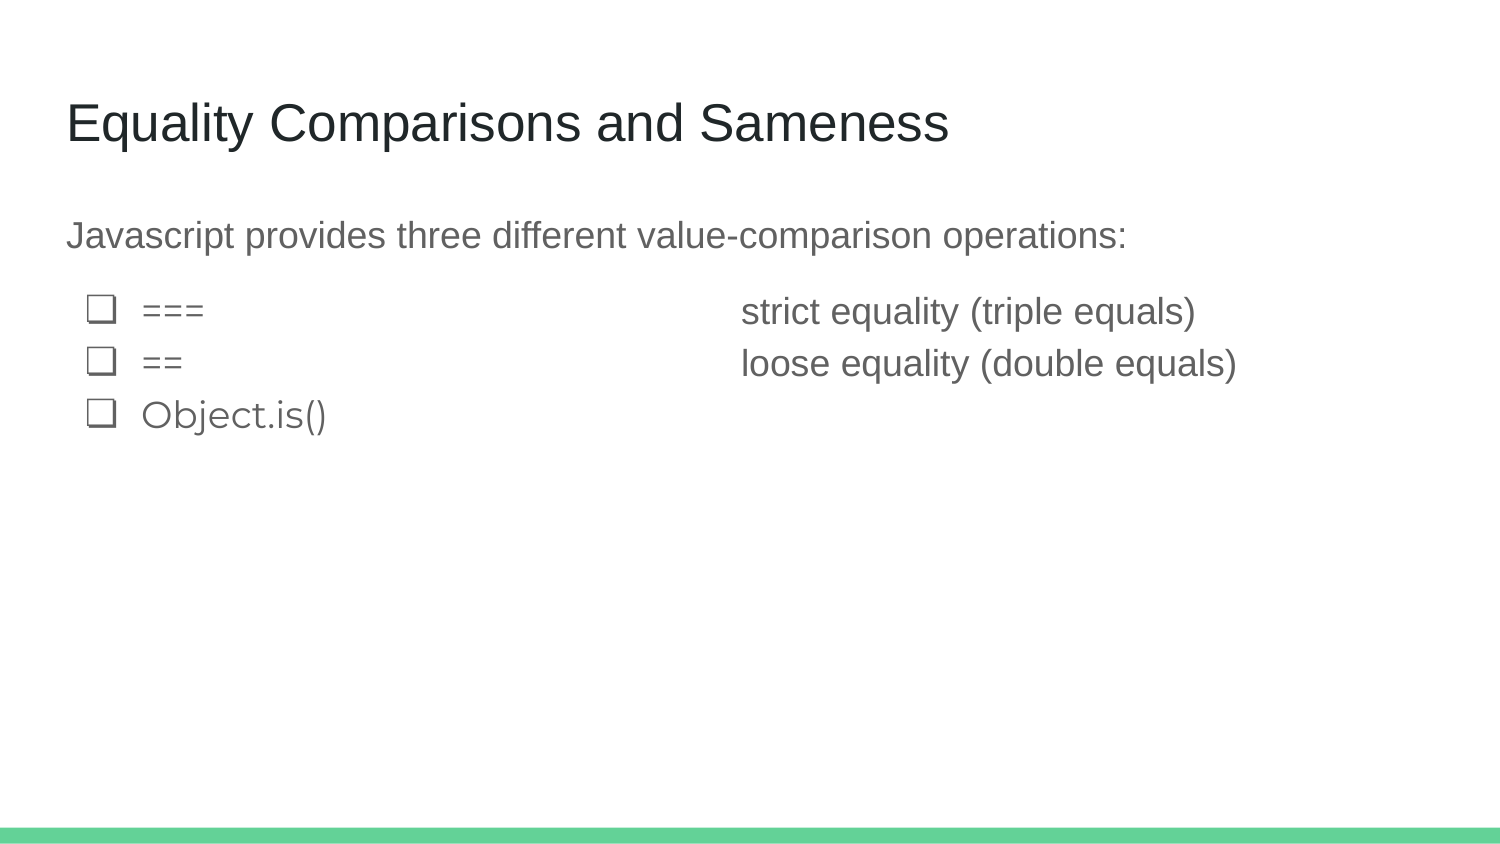

# Equality Comparisons and Sameness
Javascript provides three different value-comparison operations:
=== 				strict equality (triple equals)
==				loose equality (double equals)
Object.is()